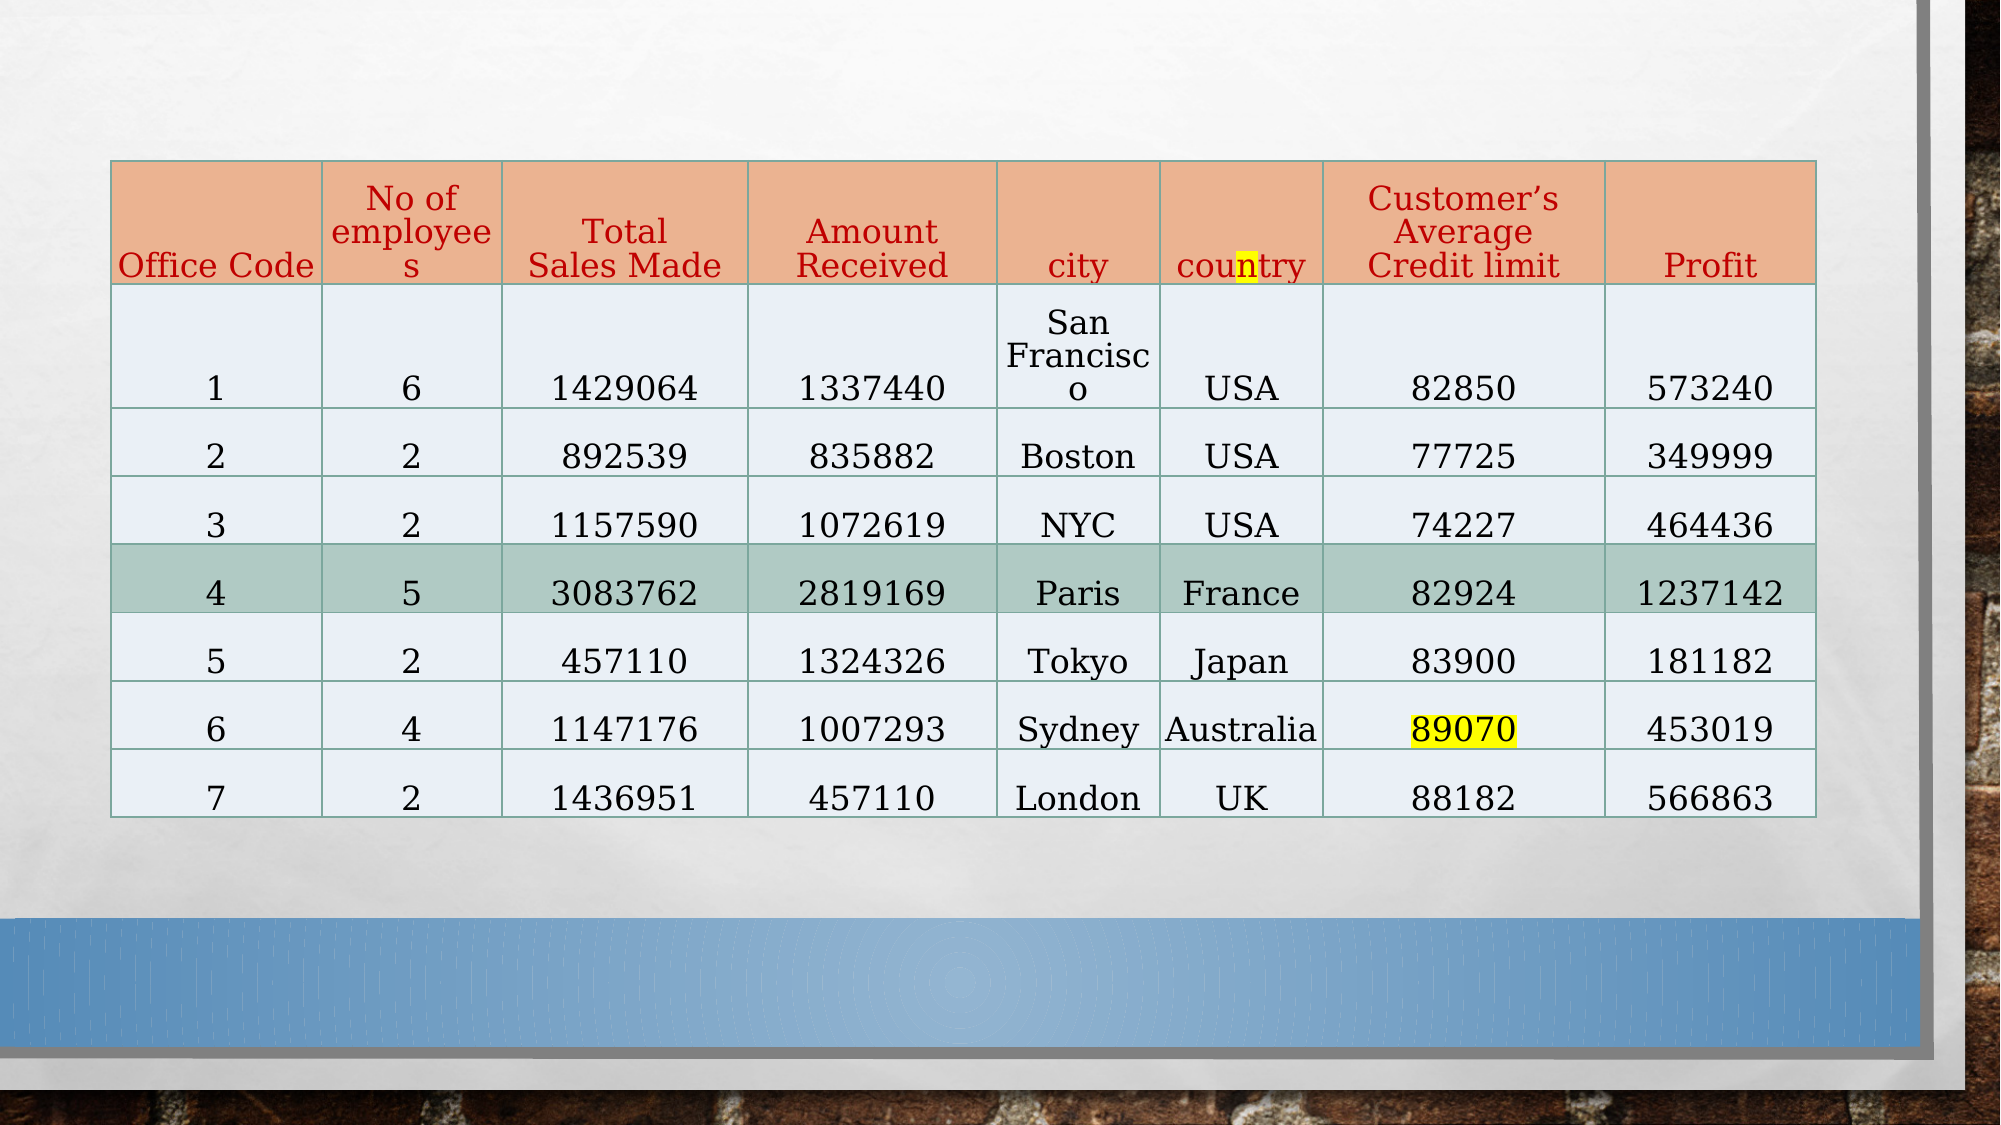

#
| Office Code | No of employees | Total Sales Made | Amount Received | city | country | Customer’s Average Credit limit | Profit |
| --- | --- | --- | --- | --- | --- | --- | --- |
| 1 | 6 | 1429064 | 1337440 | San Francisco | USA | 82850 | 573240 |
| 2 | 2 | 892539 | 835882 | Boston | USA | 77725 | 349999 |
| 3 | 2 | 1157590 | 1072619 | NYC | USA | 74227 | 464436 |
| 4 | 5 | 3083762 | 2819169 | Paris | France | 82924 | 1237142 |
| 5 | 2 | 457110 | 1324326 | Tokyo | Japan | 83900 | 181182 |
| 6 | 4 | 1147176 | 1007293 | Sydney | Australia | 89070 | 453019 |
| 7 | 2 | 1436951 | 457110 | London | UK | 88182 | 566863 |